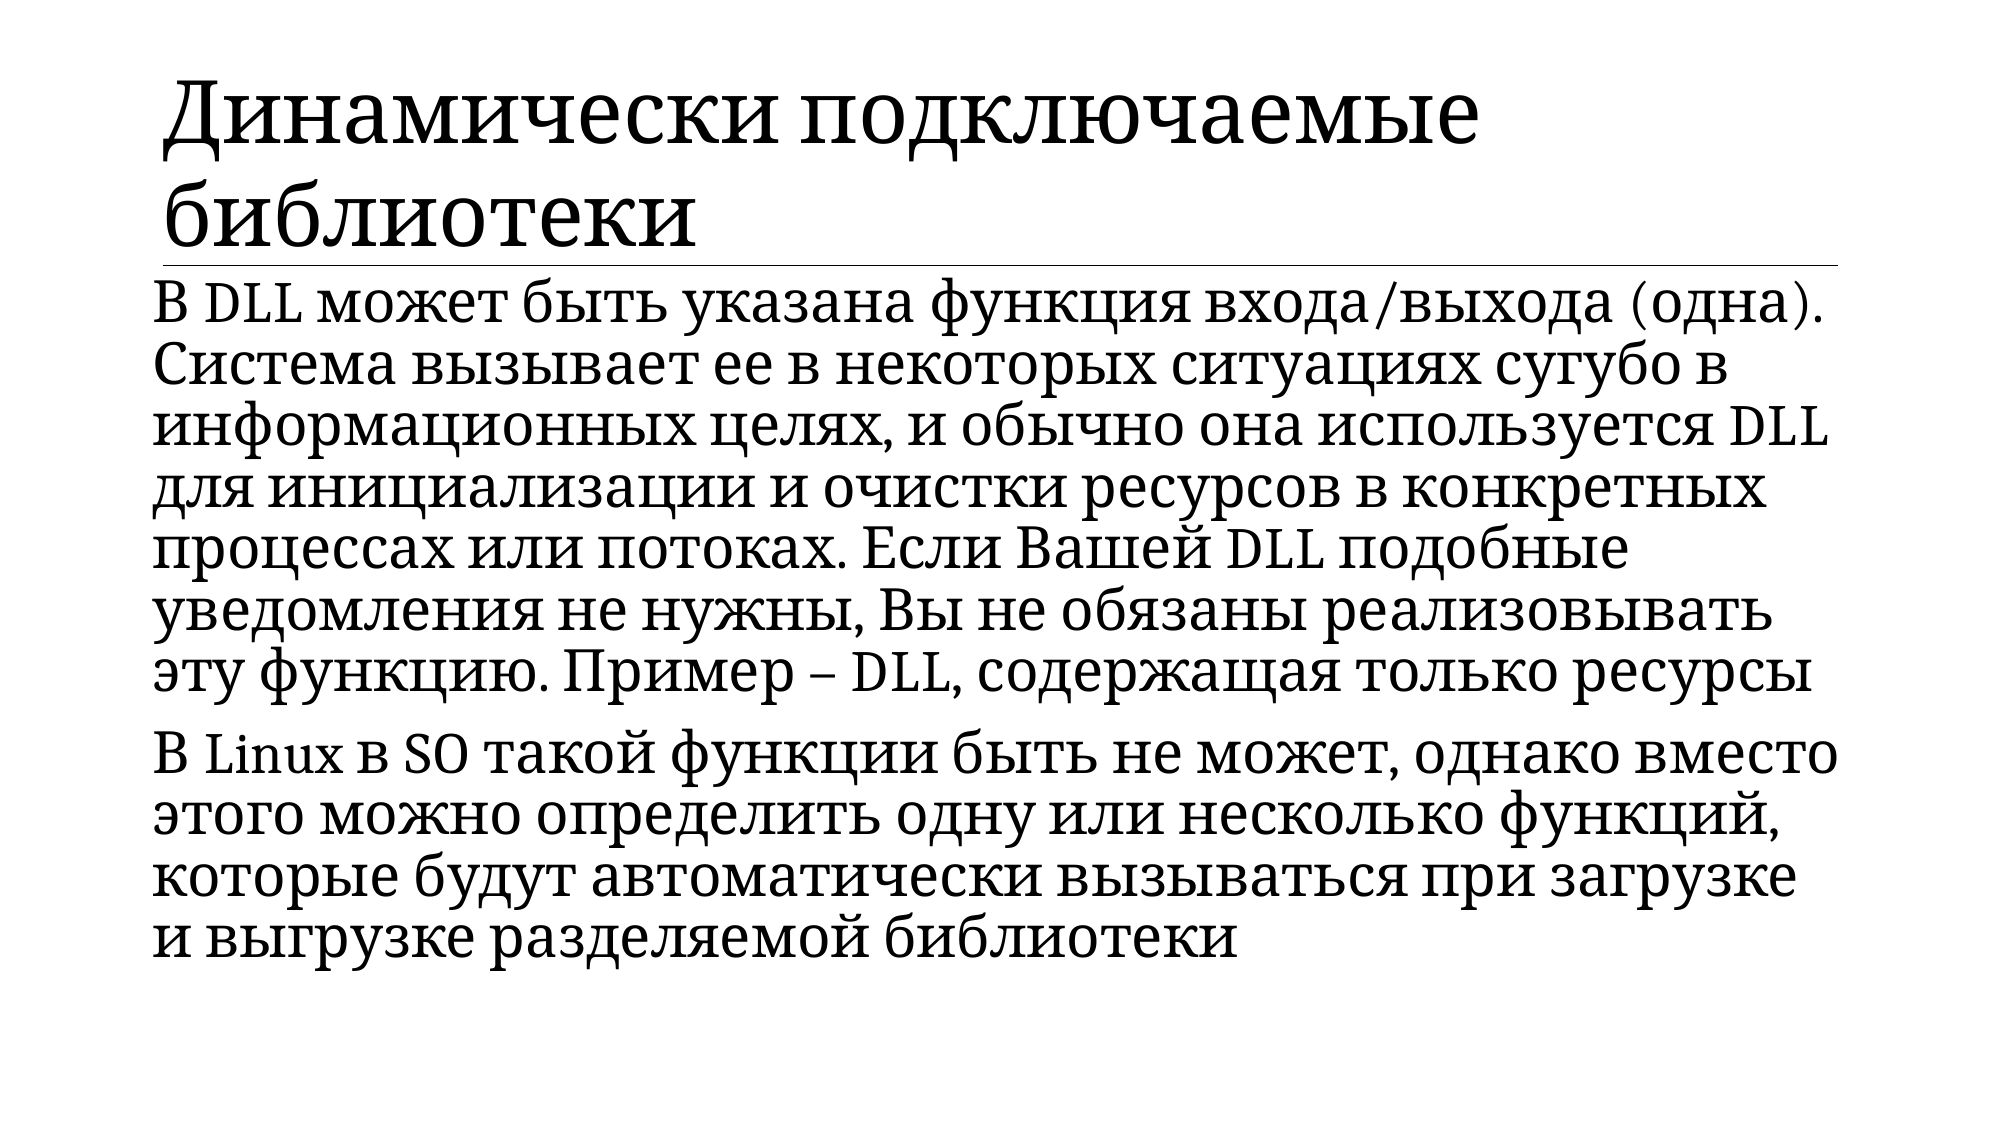

| Динамически подключаемые библиотеки |
| --- |
В DLL может быть указана функция входа/выхода (одна). Система вызывает ее в некоторых ситуациях сугубо в информационных целях, и обычно она используется DLL для инициализации и очистки ресурсов в конкретных процессах или потоках. Если Вашей DLL подобные уведомления не нужны, Вы не обязаны реализовывать эту функцию. Пример – DLL, содержащая только ресурсы
В Linux в SO такой функции быть не может, однако вместо этого можно определить одну или несколько функций, которые будут автоматически вызываться при загрузке и выгрузке разделяемой библиотеки